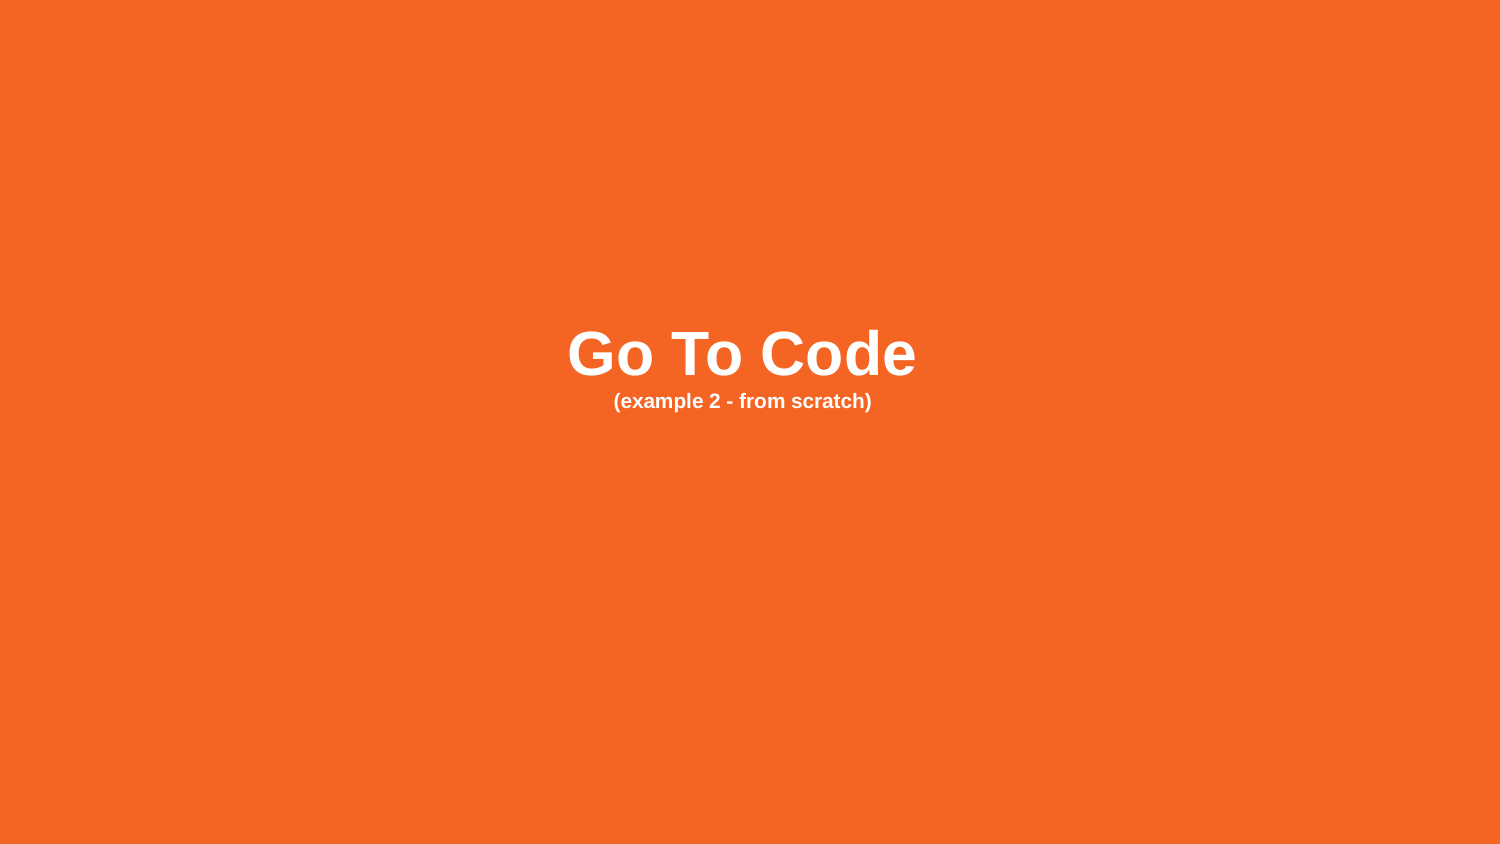

Go To Code
(example 2 - from scratch)